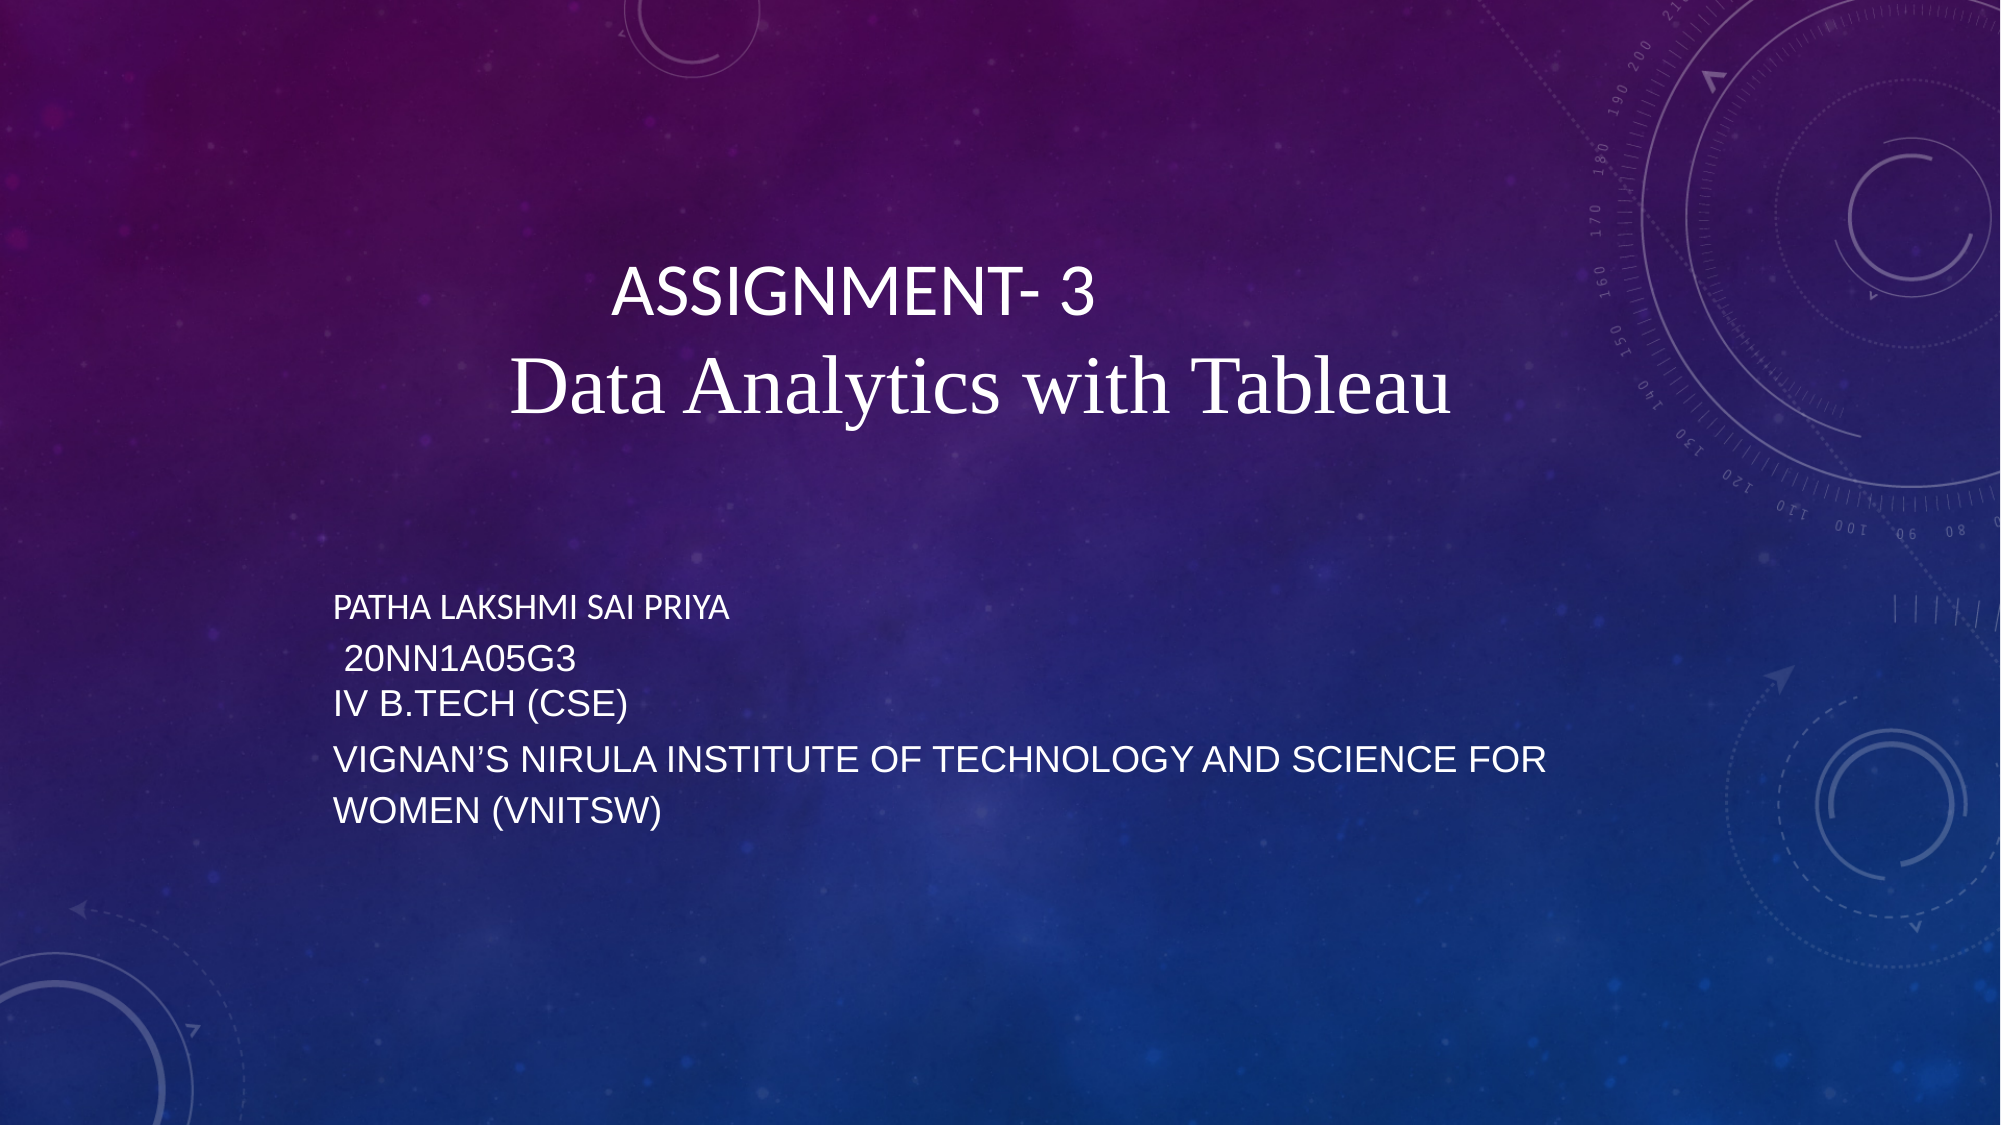

ASSIGNMENT- 3
           Data Analytics with Tableau

PATHA LAKSHMI SAI PRIYA
 20NN1A05G3
IV B.TECH (CSE)
VIGNAN’S NIRULA INSTITUTE OF TECHNOLOGY AND SCIENCE FOR WOMEN (VNITSW)